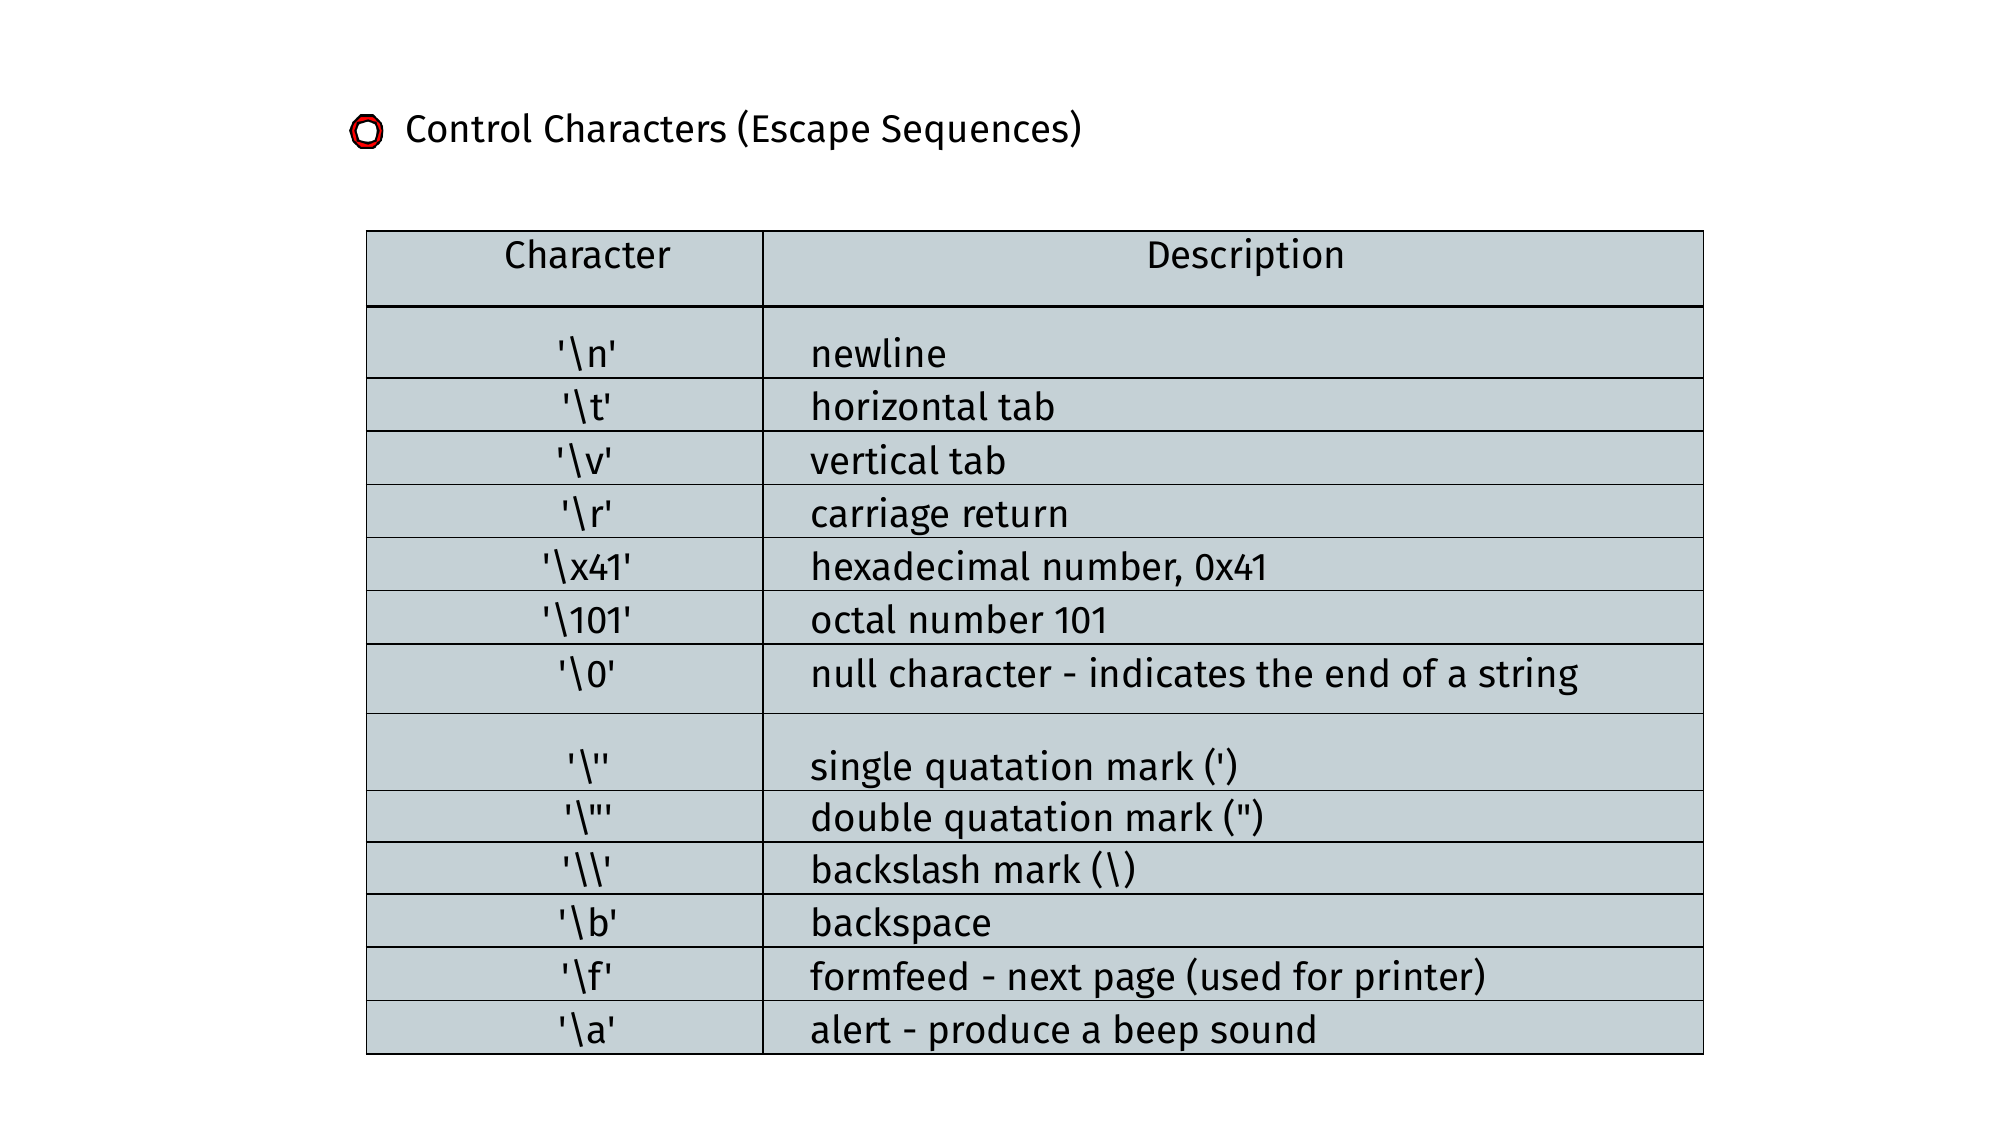

# Control Characters (Escape Sequences)

| Character | Description |
| --- | --- |
| '\n' | newline |
| '\t' | horizontal tab |
| '\v' | vertical tab |
| '\r' | carriage return |
| '\x41' | hexadecimal number, 0x41 |
| '\101' | octal number 101 |
| '\0' | null character - indicates the end of a string |
| '\'' | single quatation mark (') |
| '\"' | double quatation mark (") |
| '\\' | backslash mark (\) |
| '\b' | backspace |
| '\f' | formfeed - next page (used for printer) |
| '\a' | alert - produce a beep sound |